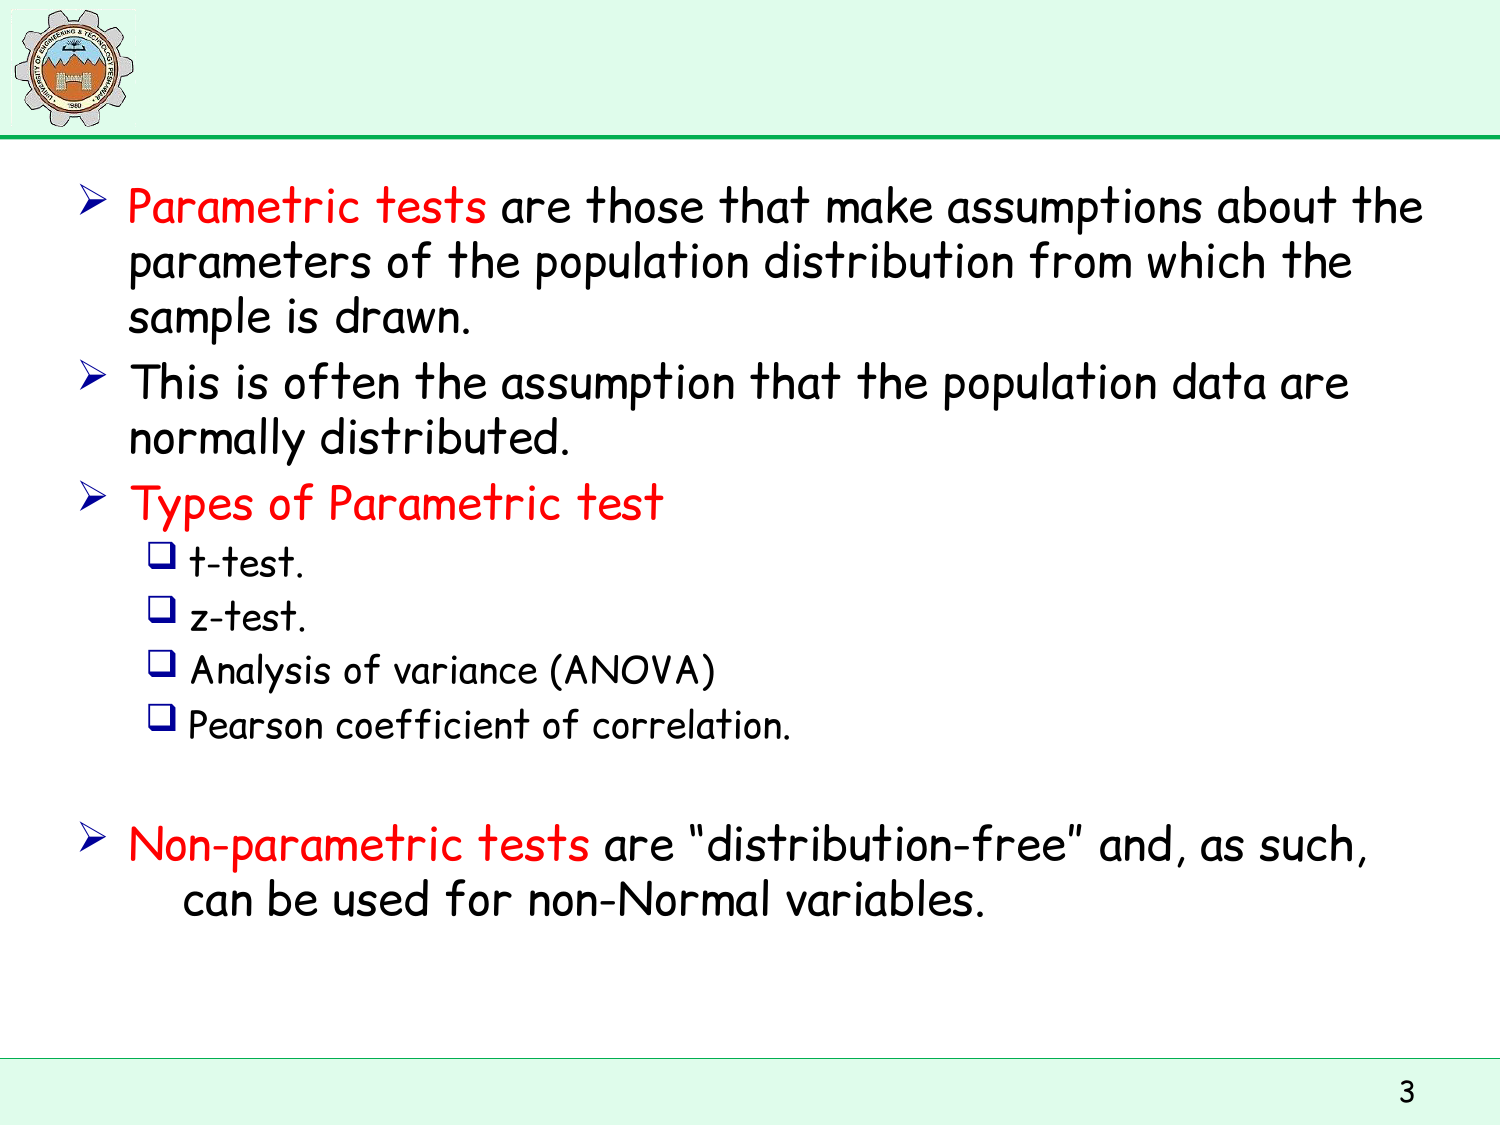

Parametric tests are those that make assumptions about the parameters of the population distribution from which the sample is drawn.
This is often the assumption that the population data are
normally distributed.
Types of Parametric test
t-test.
z-test.
Analysis of variance (ANOVA)
Pearson coefficient of correlation.

Non-parametric tests are “distribution-free” and, as such, 	can be used for non-Normal variables.
3